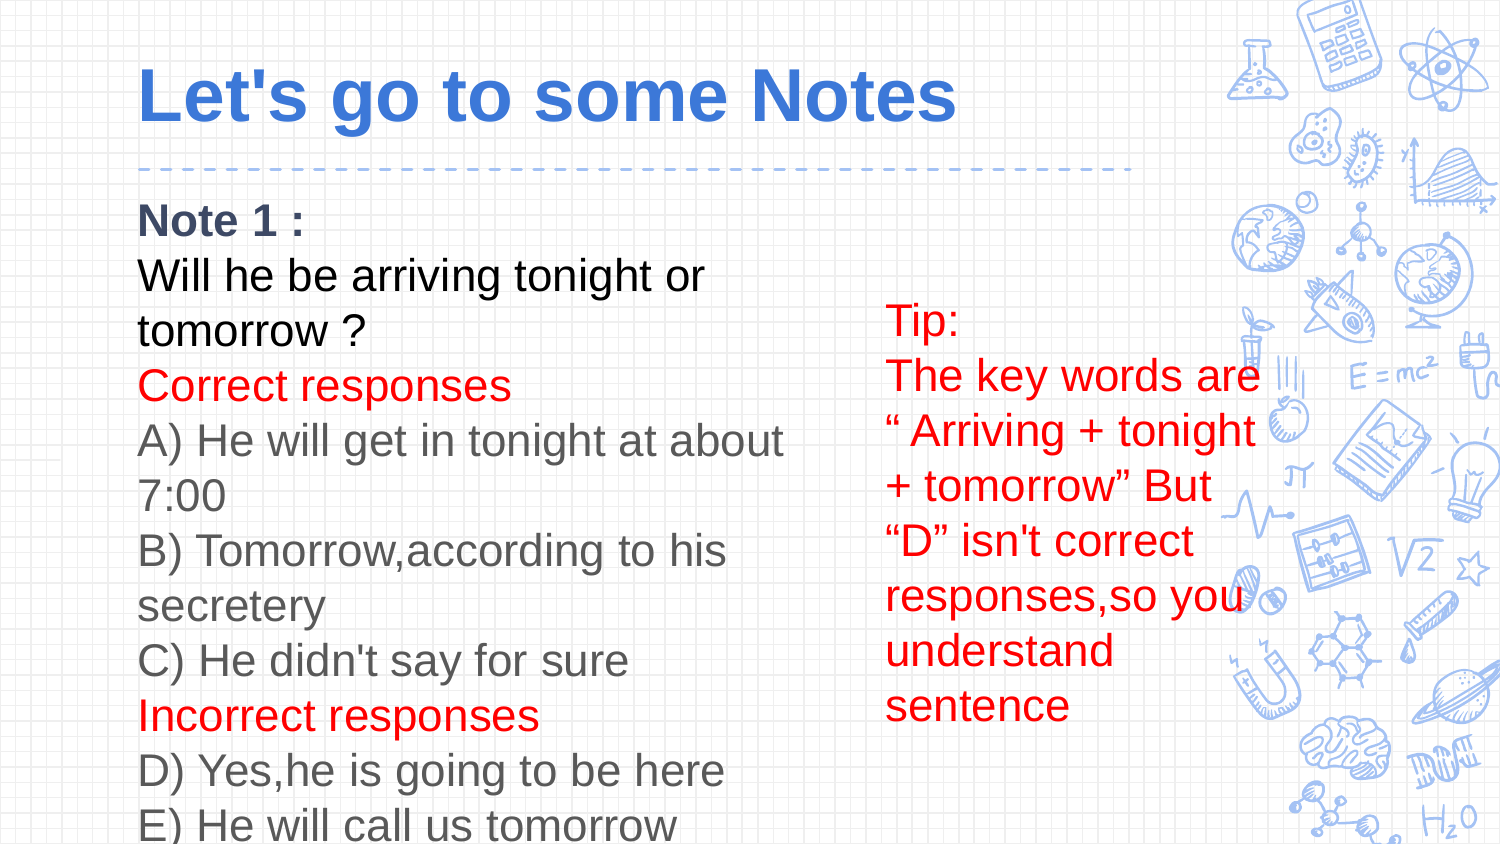

# Let's go to some Notes
Note 1 :
Will he be arriving tonight or tomorrow ?
Correct responses
A) He will get in tonight at about 7:00
B) Tomorrow,according to his secretery
C) He didn't say for sure
Incorrect responses
D) Yes,he is going to be here
E) He will call us tomorrow
Tip:
The key words are “ Arriving + tonight + tomorrow” But “D” isn't correct responses,so you understand sentence